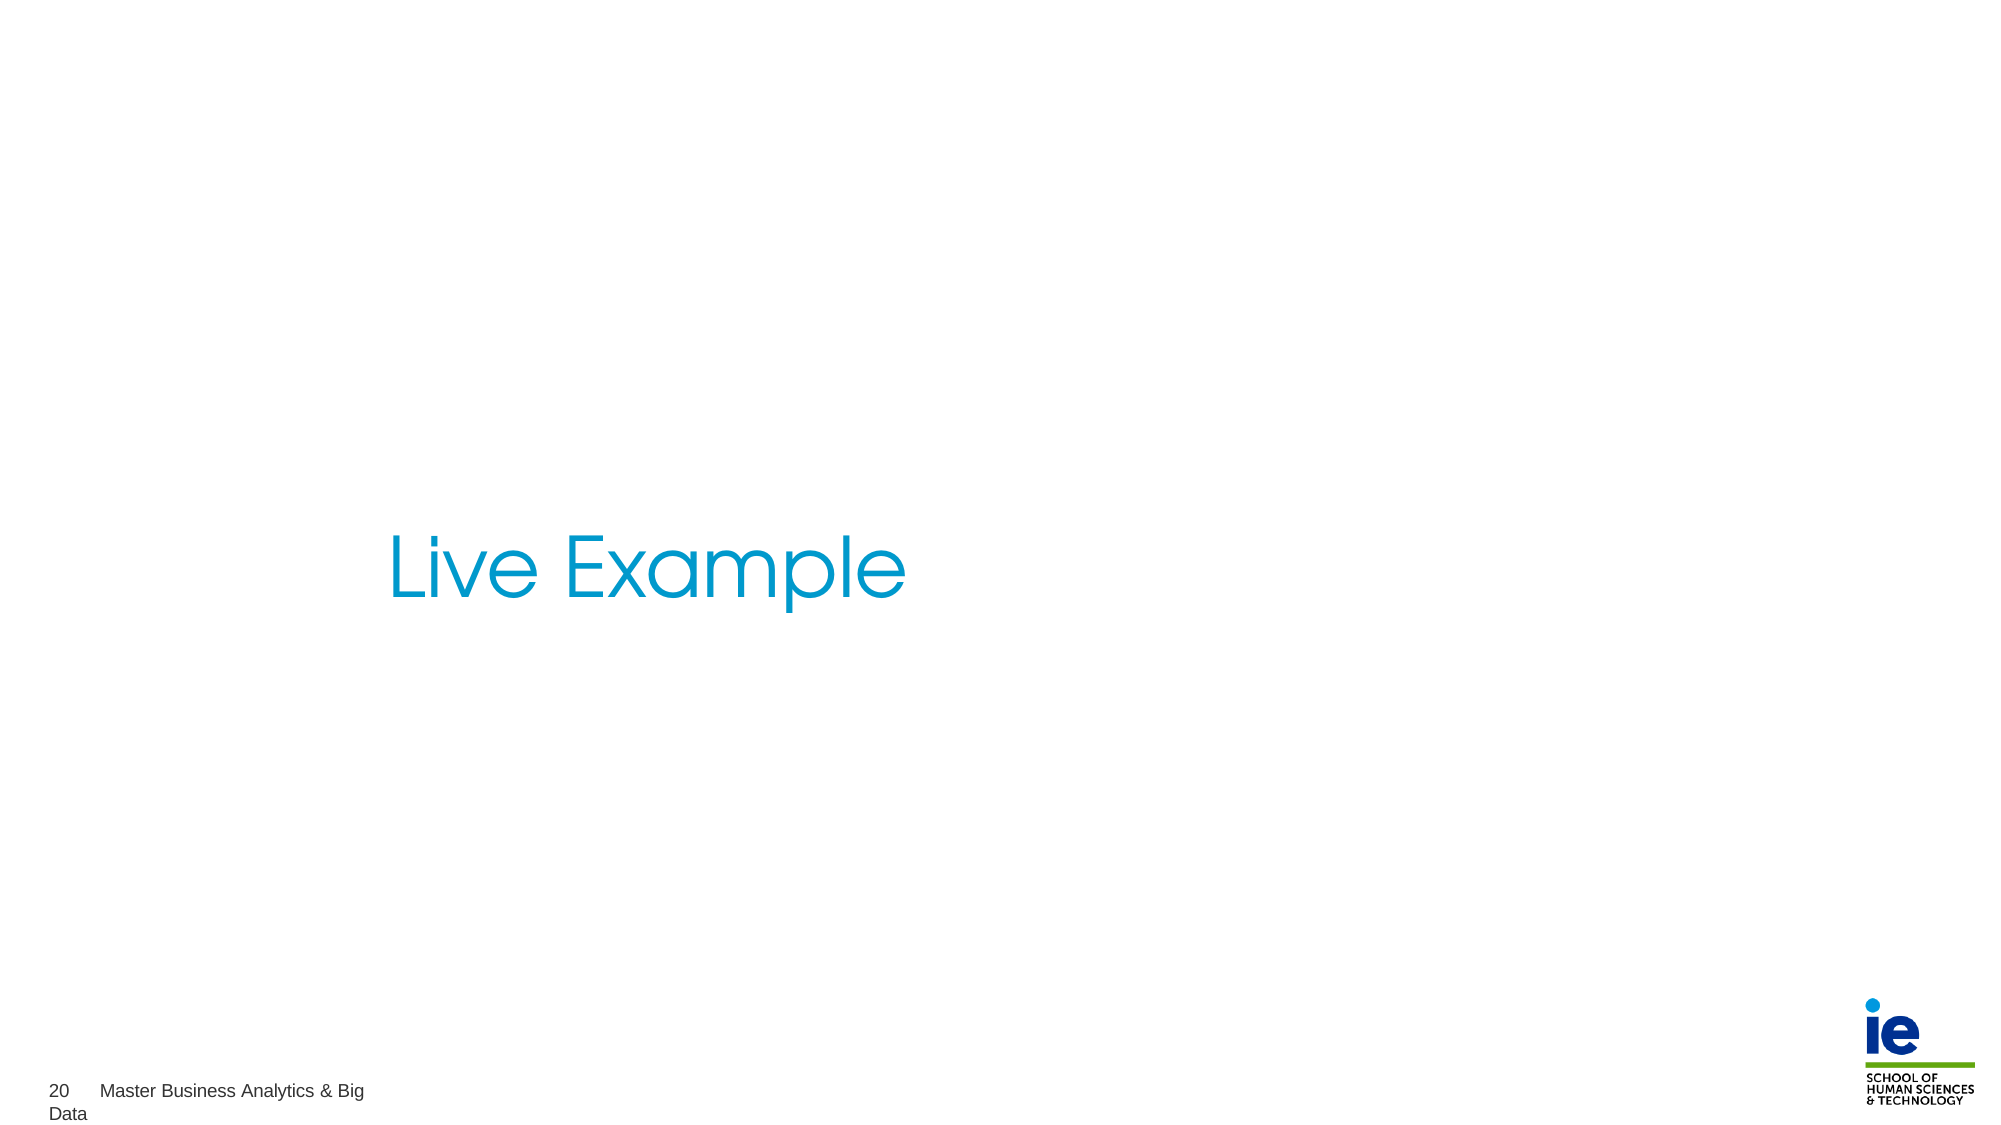

# Live Example
20	Master Business Analytics & Big Data